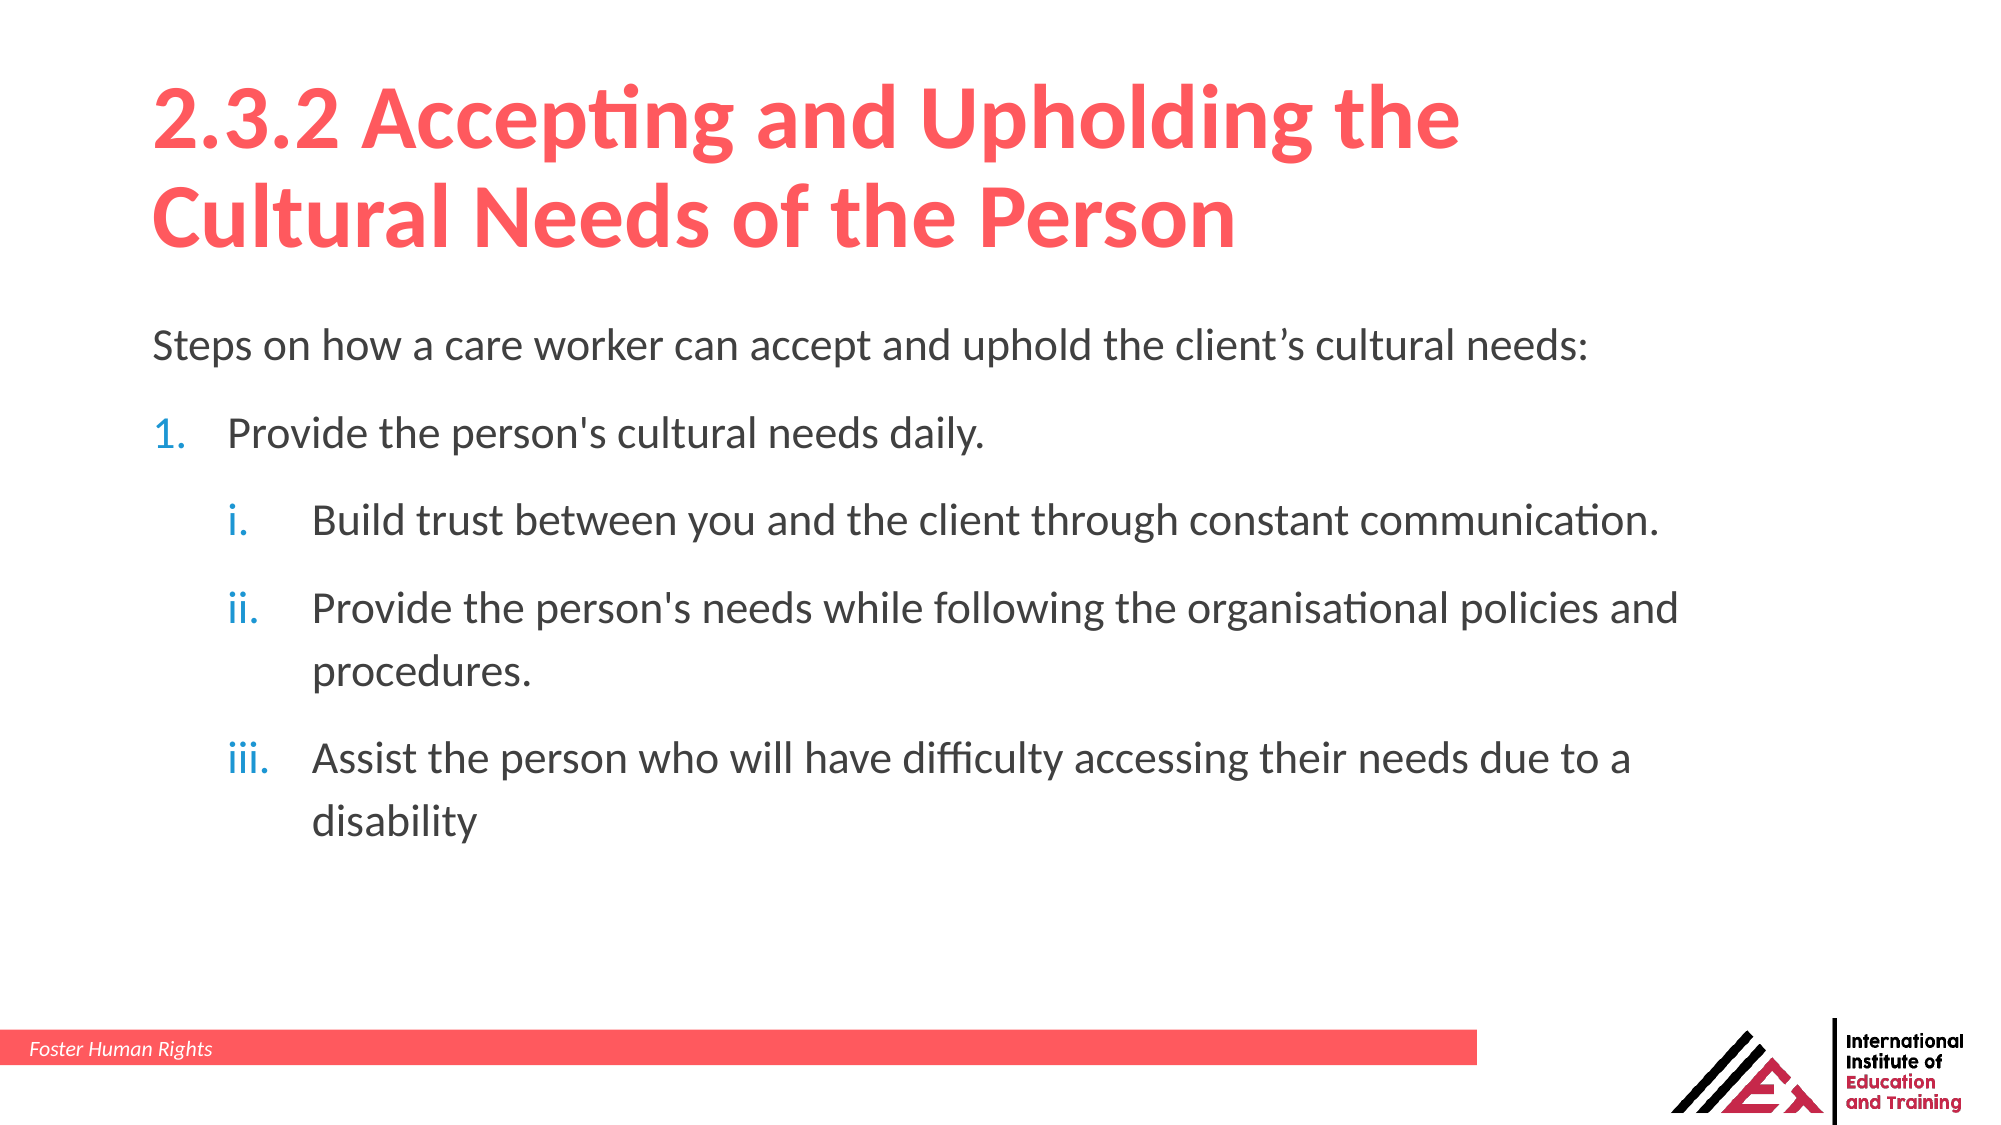

# 2.3.2 Accepting and Upholding the Cultural Needs of the Person
Steps on how a care worker can accept and uphold the client’s cultural needs:
Provide the person's cultural needs daily.
Build trust between you and the client through constant communication.
Provide the person's needs while following the organisational policies and procedures.
Assist the person who will have difficulty accessing their needs due to a disability
Foster Human Rights